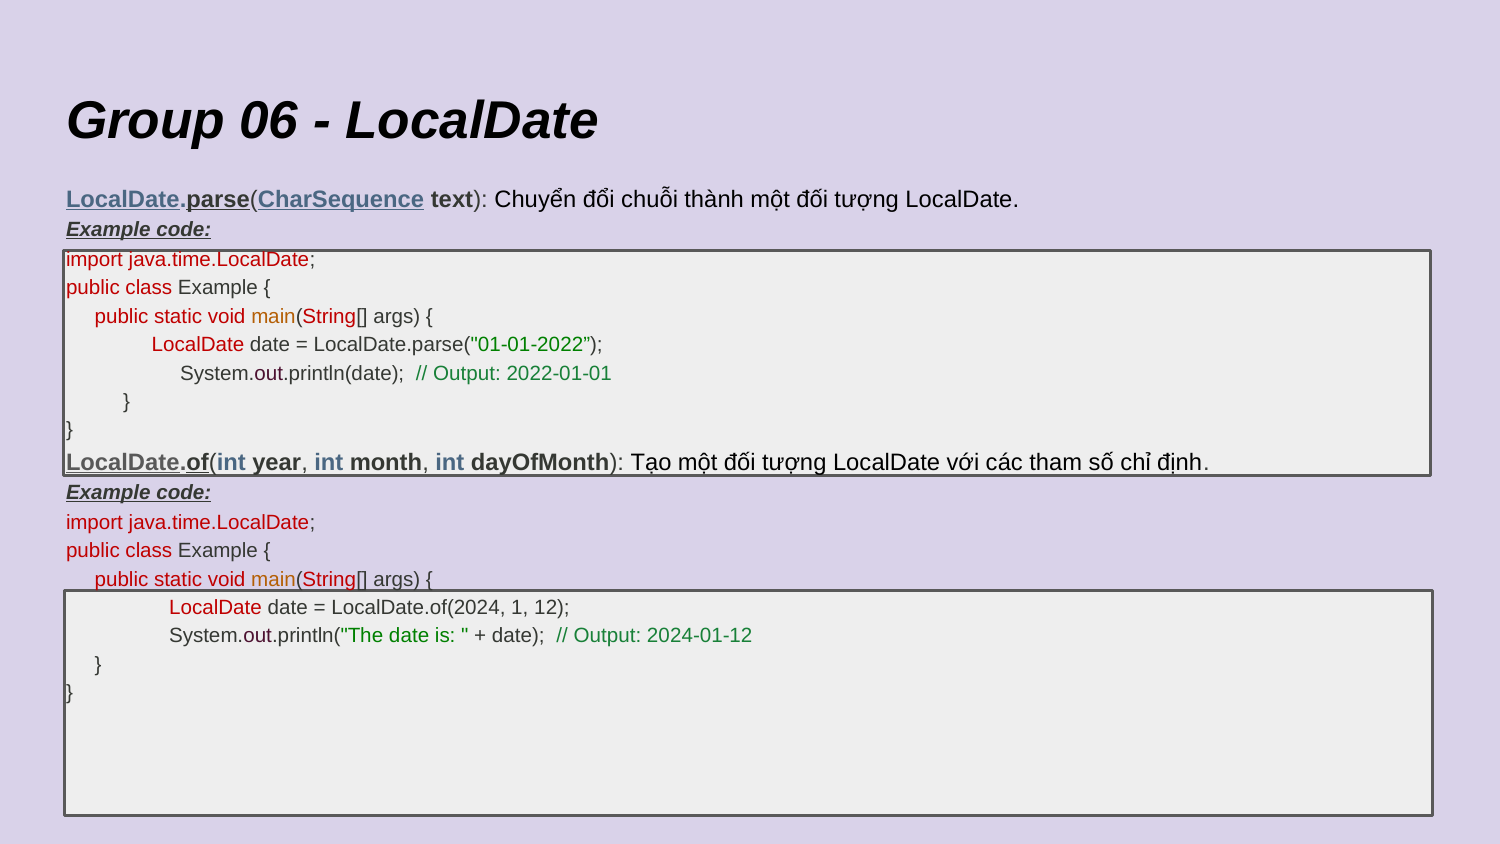

# Group 06 - LocalDate
LocalDate.parse(CharSequence text): Chuyển đổi chuỗi thành một đối tượng LocalDate.
Example code:
import java.time.LocalDate;
public class Example {
    	public static void main(String[] args) {
 	LocalDate date = LocalDate.parse("01-01-2022”);
System.out.println(date);  // Output: 2022-01-01
}
}
LocalDate.of(int year, int month, int dayOfMonth): Tạo một đối tượng LocalDate với các tham số chỉ định.
Example code:
import java.time.LocalDate;
public class Example {
    	public static void main(String[] args) {
        LocalDate date = LocalDate.of(2024, 1, 12);
        System.out.println("The date is: " + date);  // Output: 2024-01-12
    	}
}